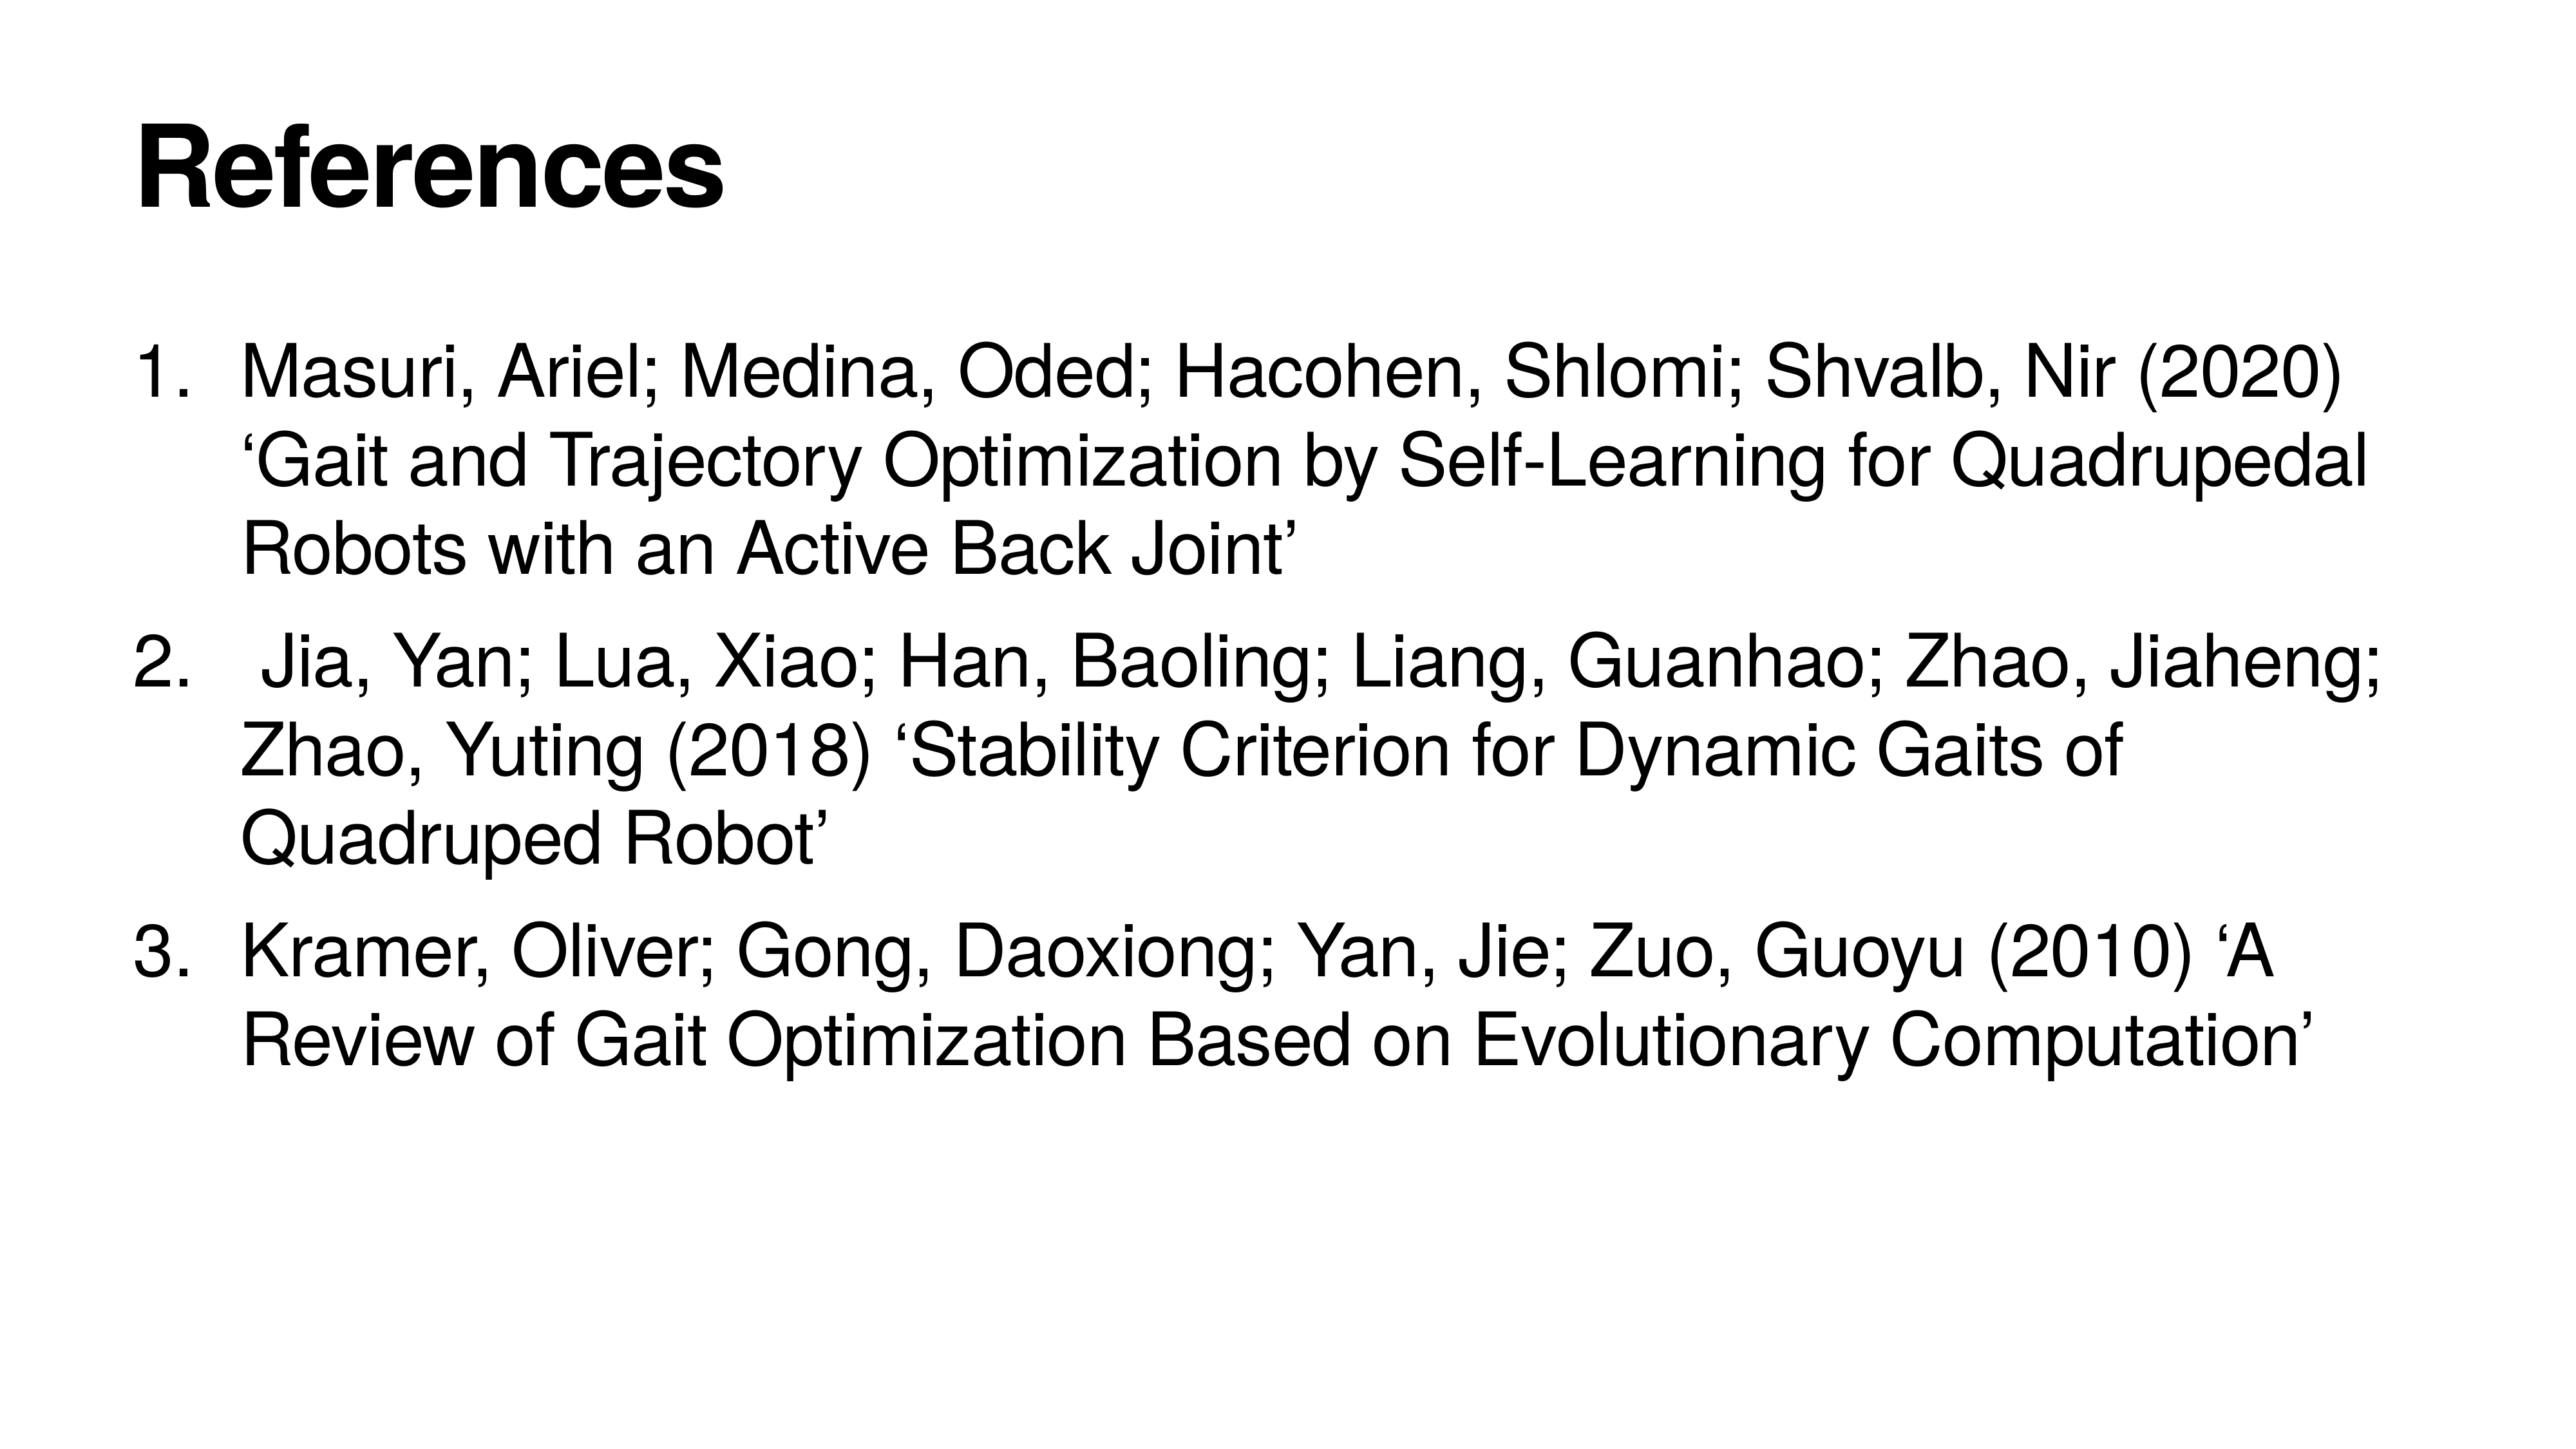

# References
Masuri, Ariel; Medina, Oded; Hacohen, Shlomi; Shvalb, Nir (2020) ‘Gait and Trajectory Optimization by Self-Learning for Quadrupedal Robots with an Active Back Joint’
 Jia, Yan; Lua, Xiao; Han, Baoling; Liang, Guanhao; Zhao, Jiaheng; Zhao, Yuting (2018) ‘Stability Criterion for Dynamic Gaits of Quadruped Robot’
Kramer, Oliver; Gong, Daoxiong; Yan, Jie; Zuo, Guoyu (2010) ‘A Review of Gait Optimization Based on Evolutionary Computation’